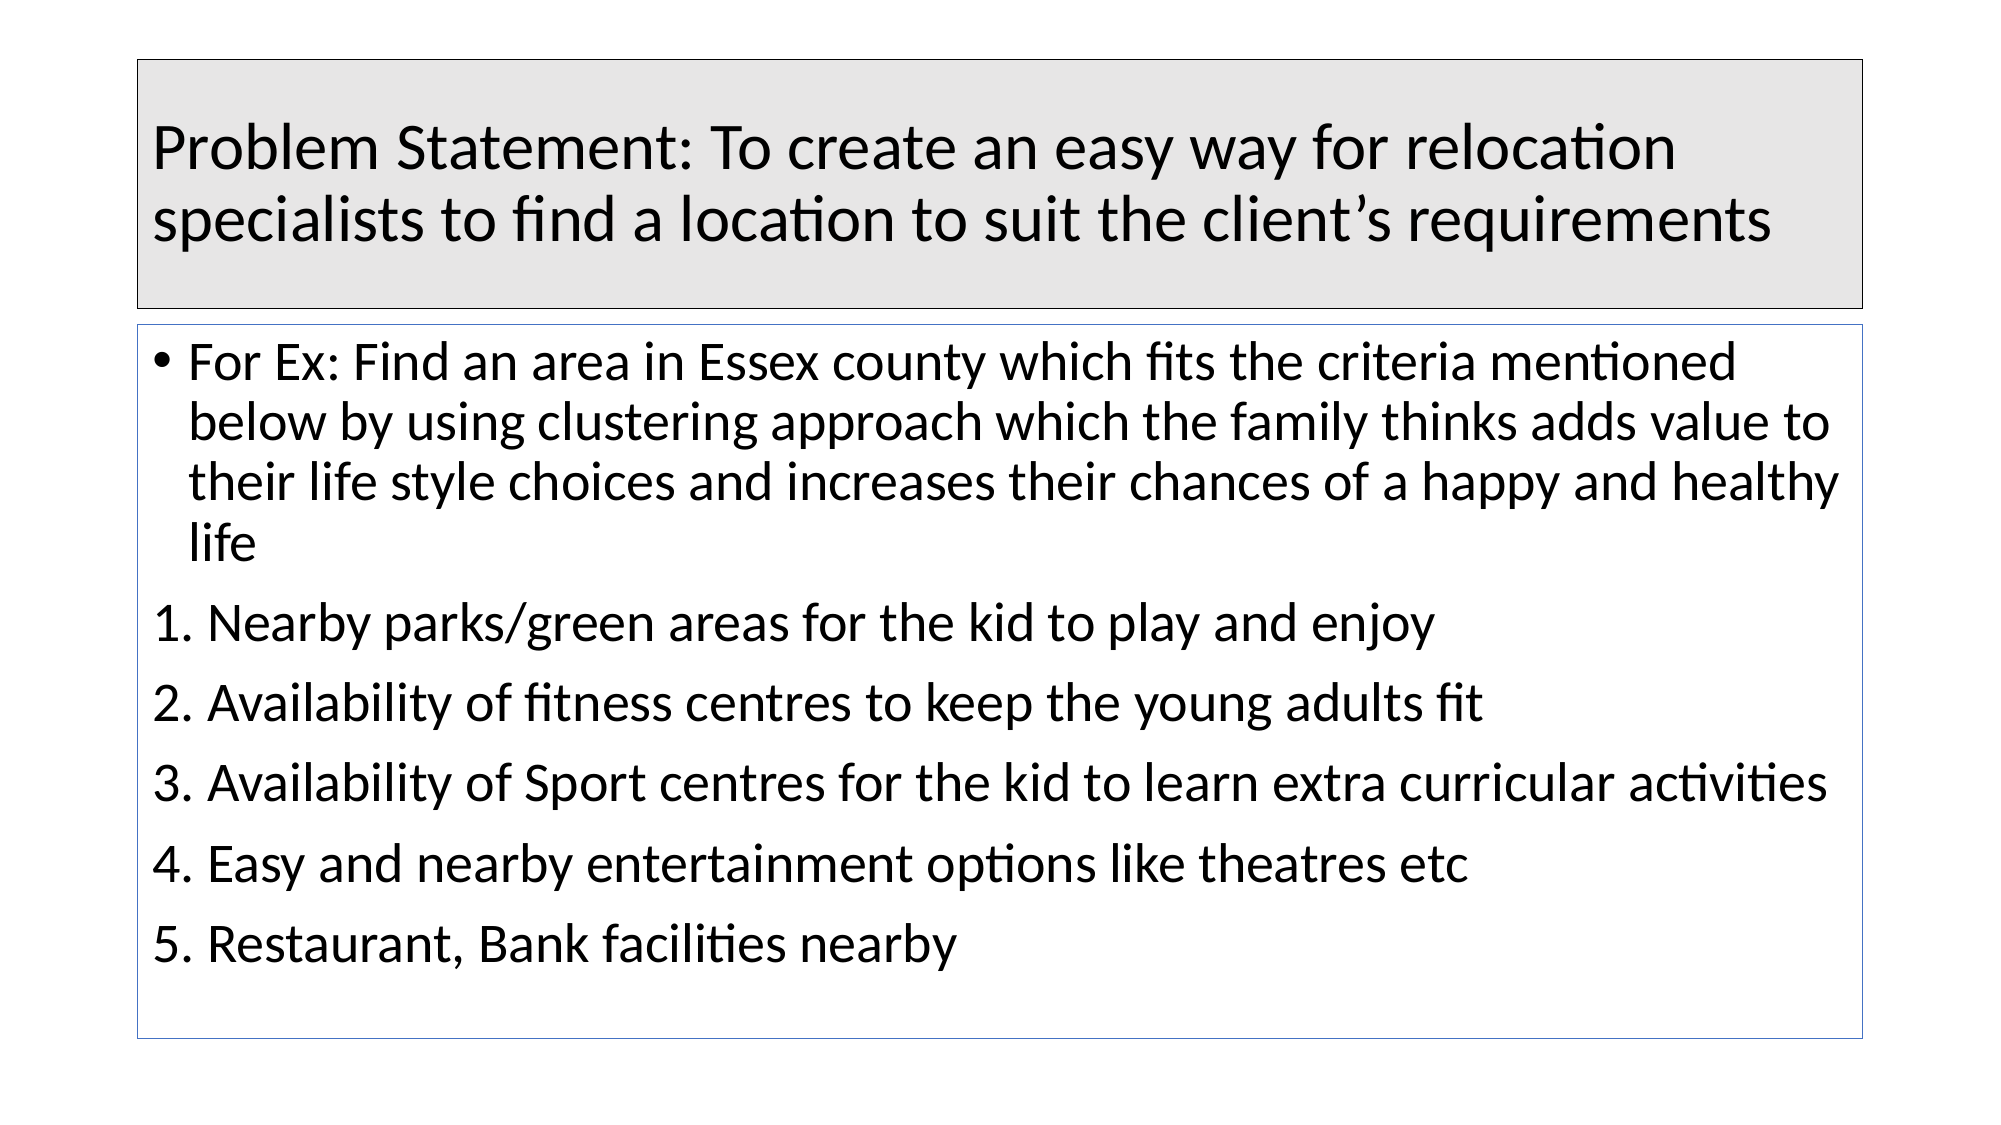

# Problem Statement: To create an easy way for relocation specialists to find a location to suit the client’s requirements
For Ex: Find an area in Essex county which fits the criteria mentioned below by using clustering approach which the family thinks adds value to their life style choices and increases their chances of a happy and healthy life
1. Nearby parks/green areas for the kid to play and enjoy
2. Availability of fitness centres to keep the young adults fit
3. Availability of Sport centres for the kid to learn extra curricular activities
4. Easy and nearby entertainment options like theatres etc
5. Restaurant, Bank facilities nearby